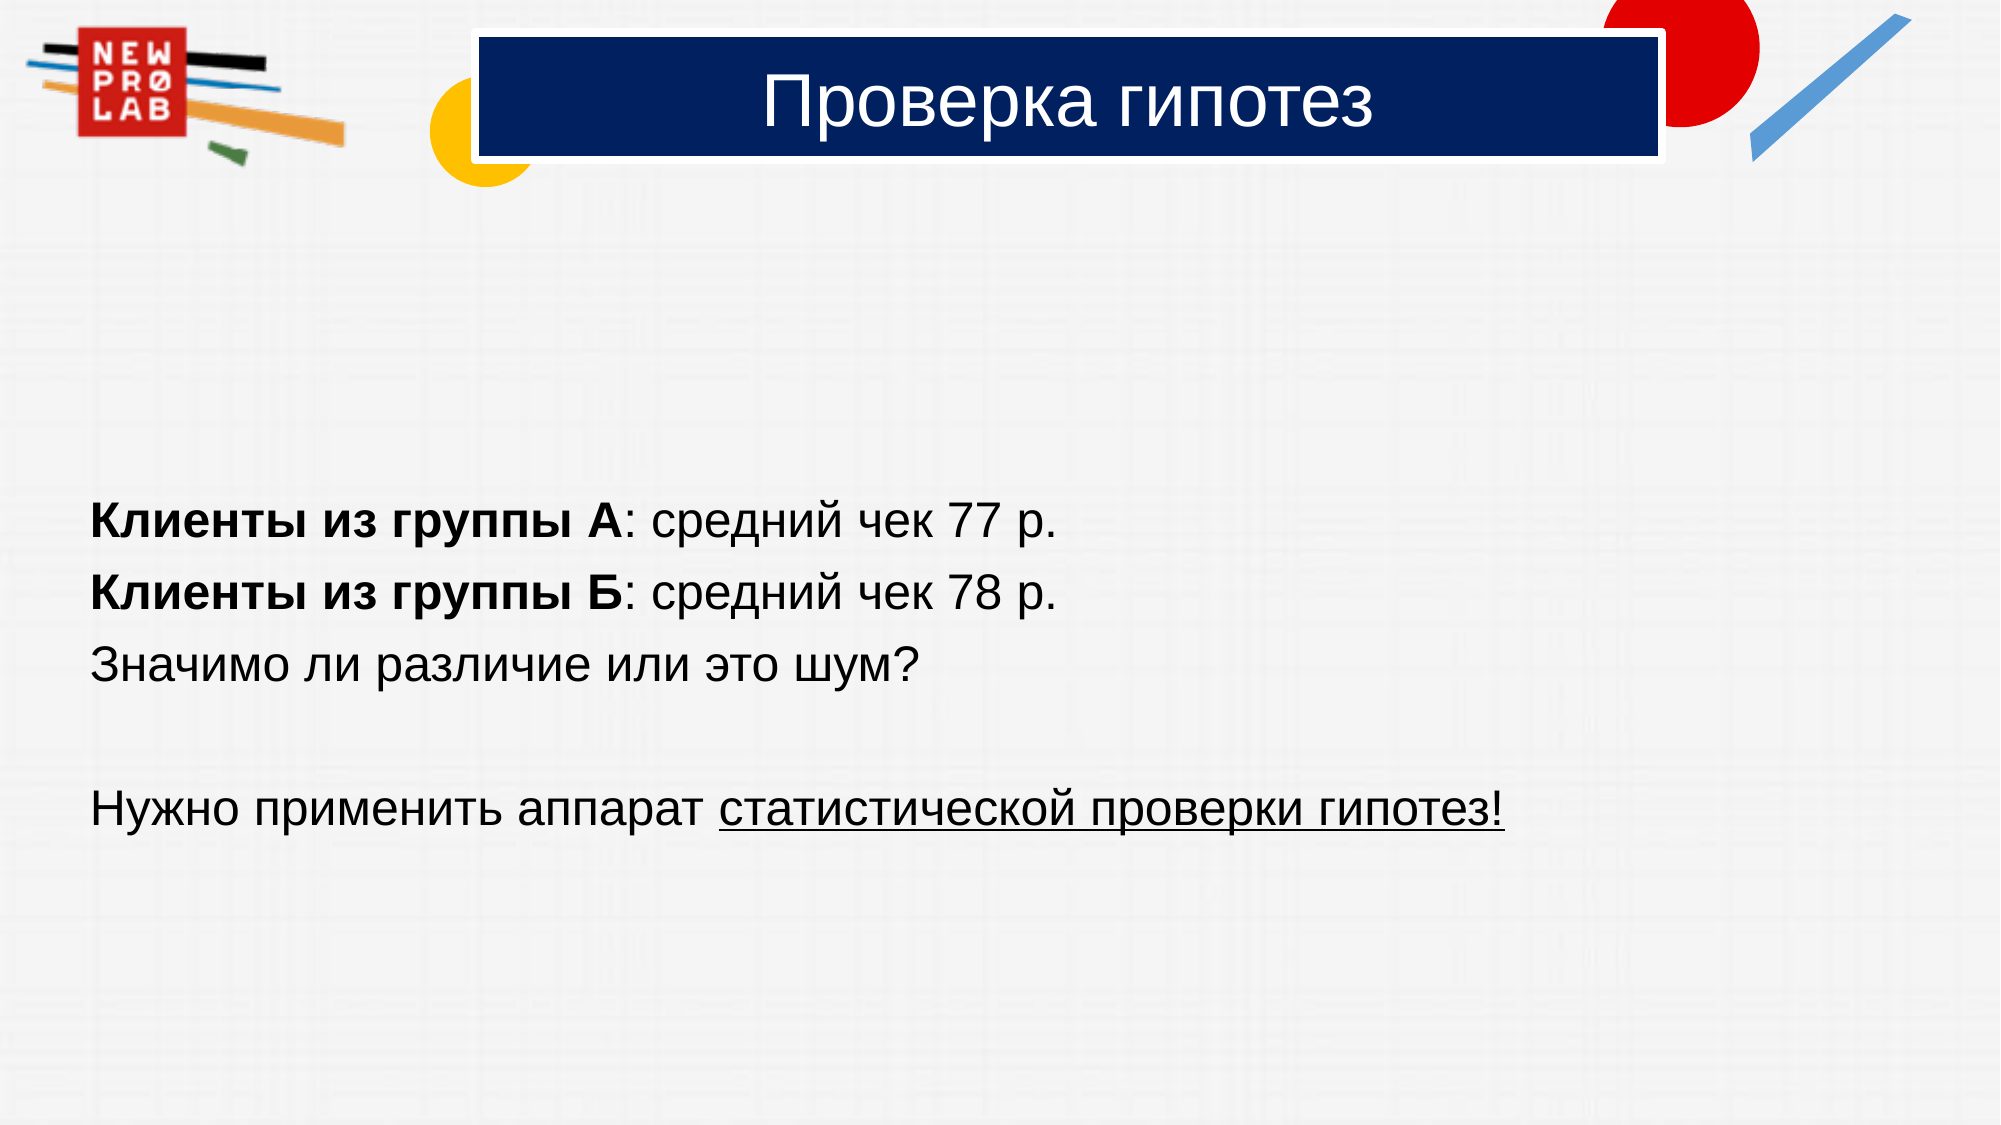

# Проверка гипотез
Клиенты из группы А: средний чек 77 р.
Клиенты из группы Б: средний чек 78 р.
Значимо ли различие или это шум?

Нужно применить аппарат статистической проверки гипотез!